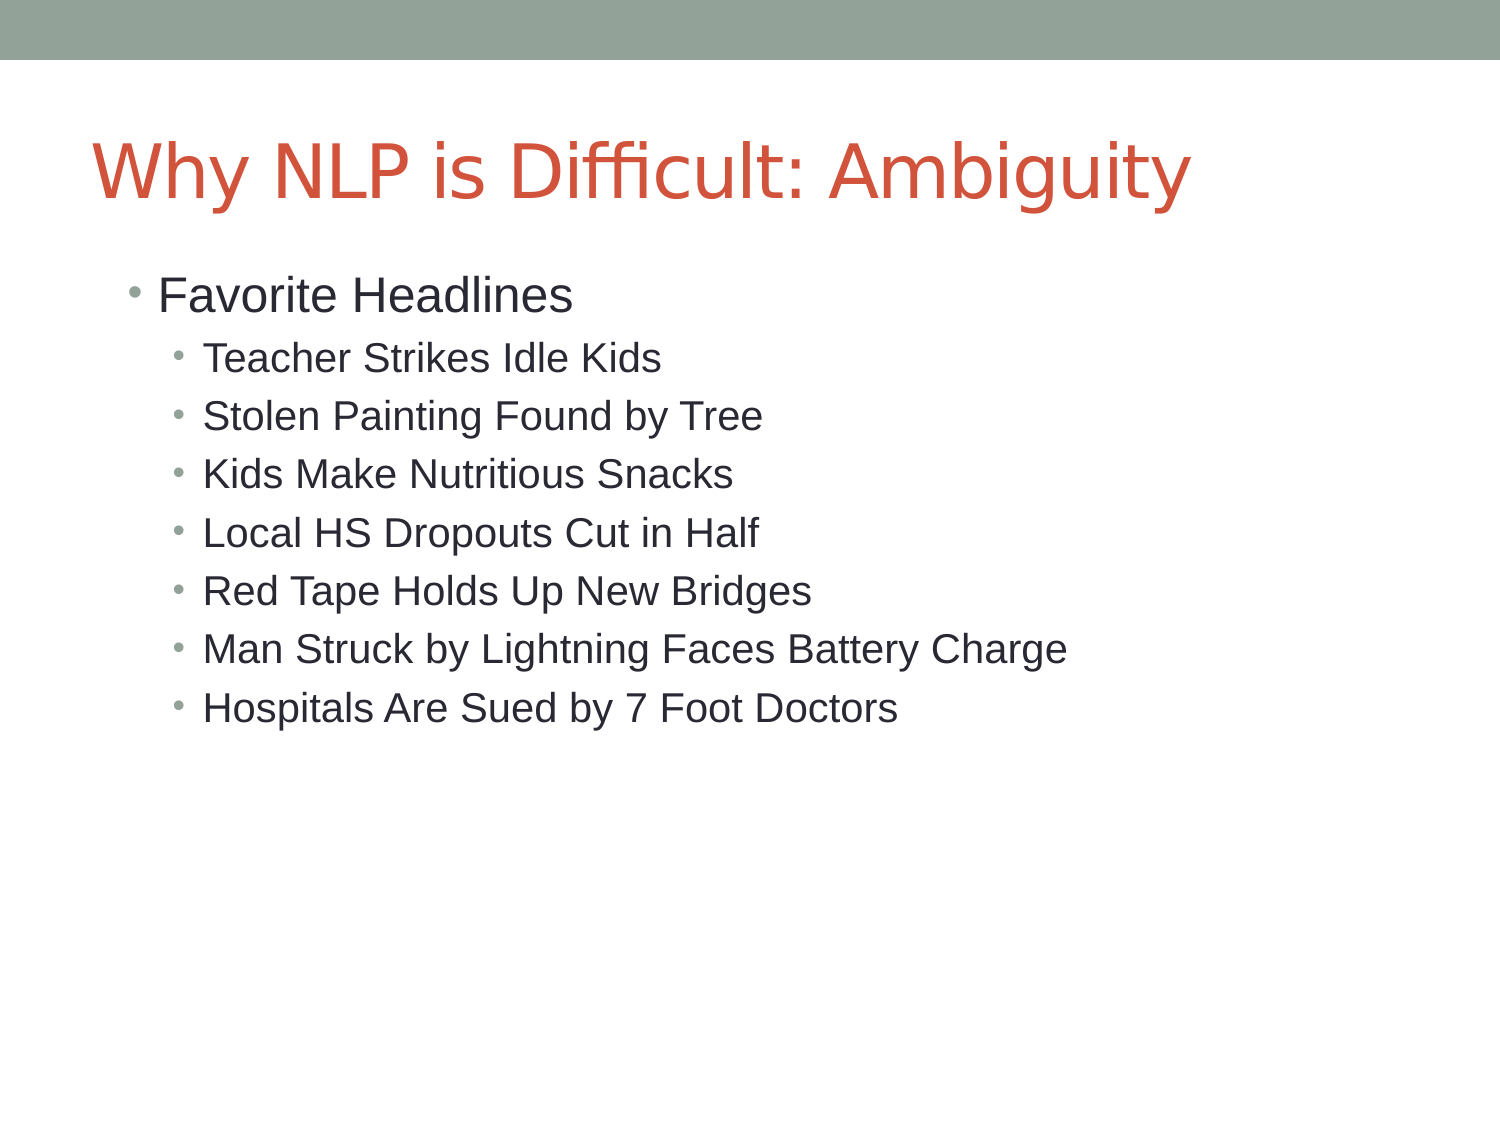

# Why NLP is Difficult: Ambiguity
Favorite Headlines
Teacher Strikes Idle Kids
Stolen Painting Found by Tree
Kids Make Nutritious Snacks
Local HS Dropouts Cut in Half
Red Tape Holds Up New Bridges
Man Struck by Lightning Faces Battery Charge
Hospitals Are Sued by 7 Foot Doctors